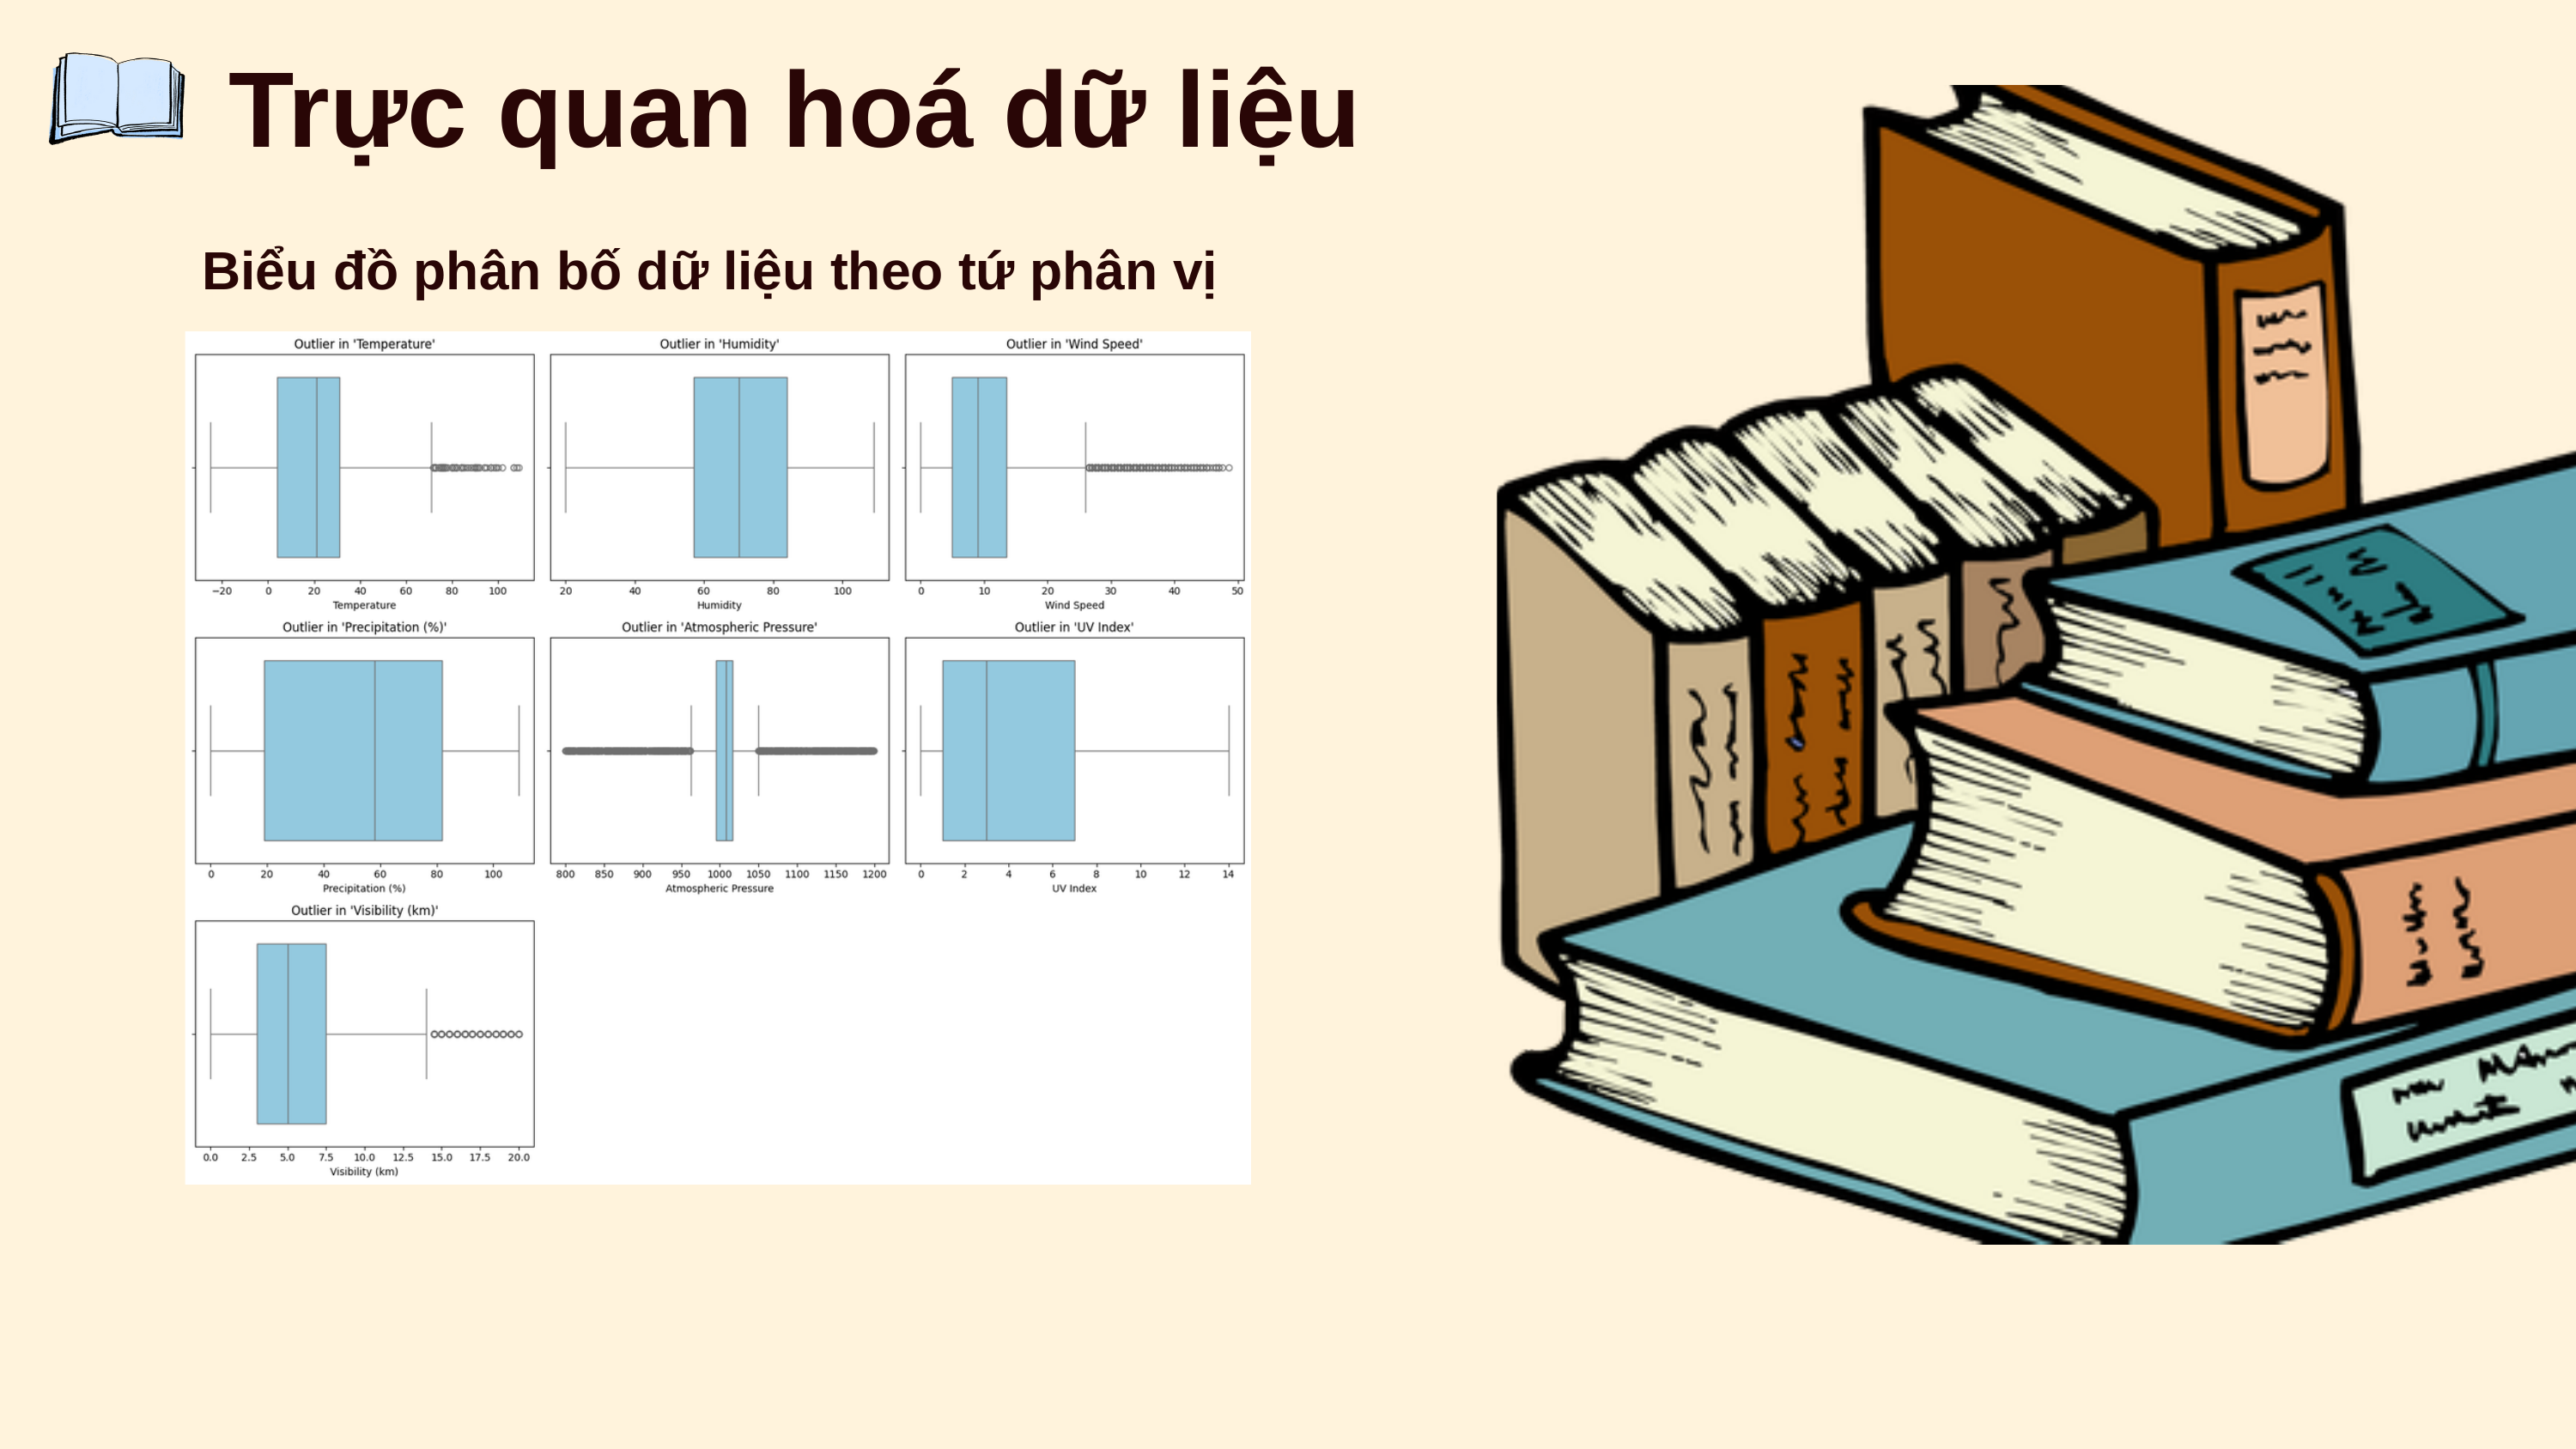

Trực quan hoá dữ liệu

Biểu đồ phân bố dữ liệu theo tứ phân vị